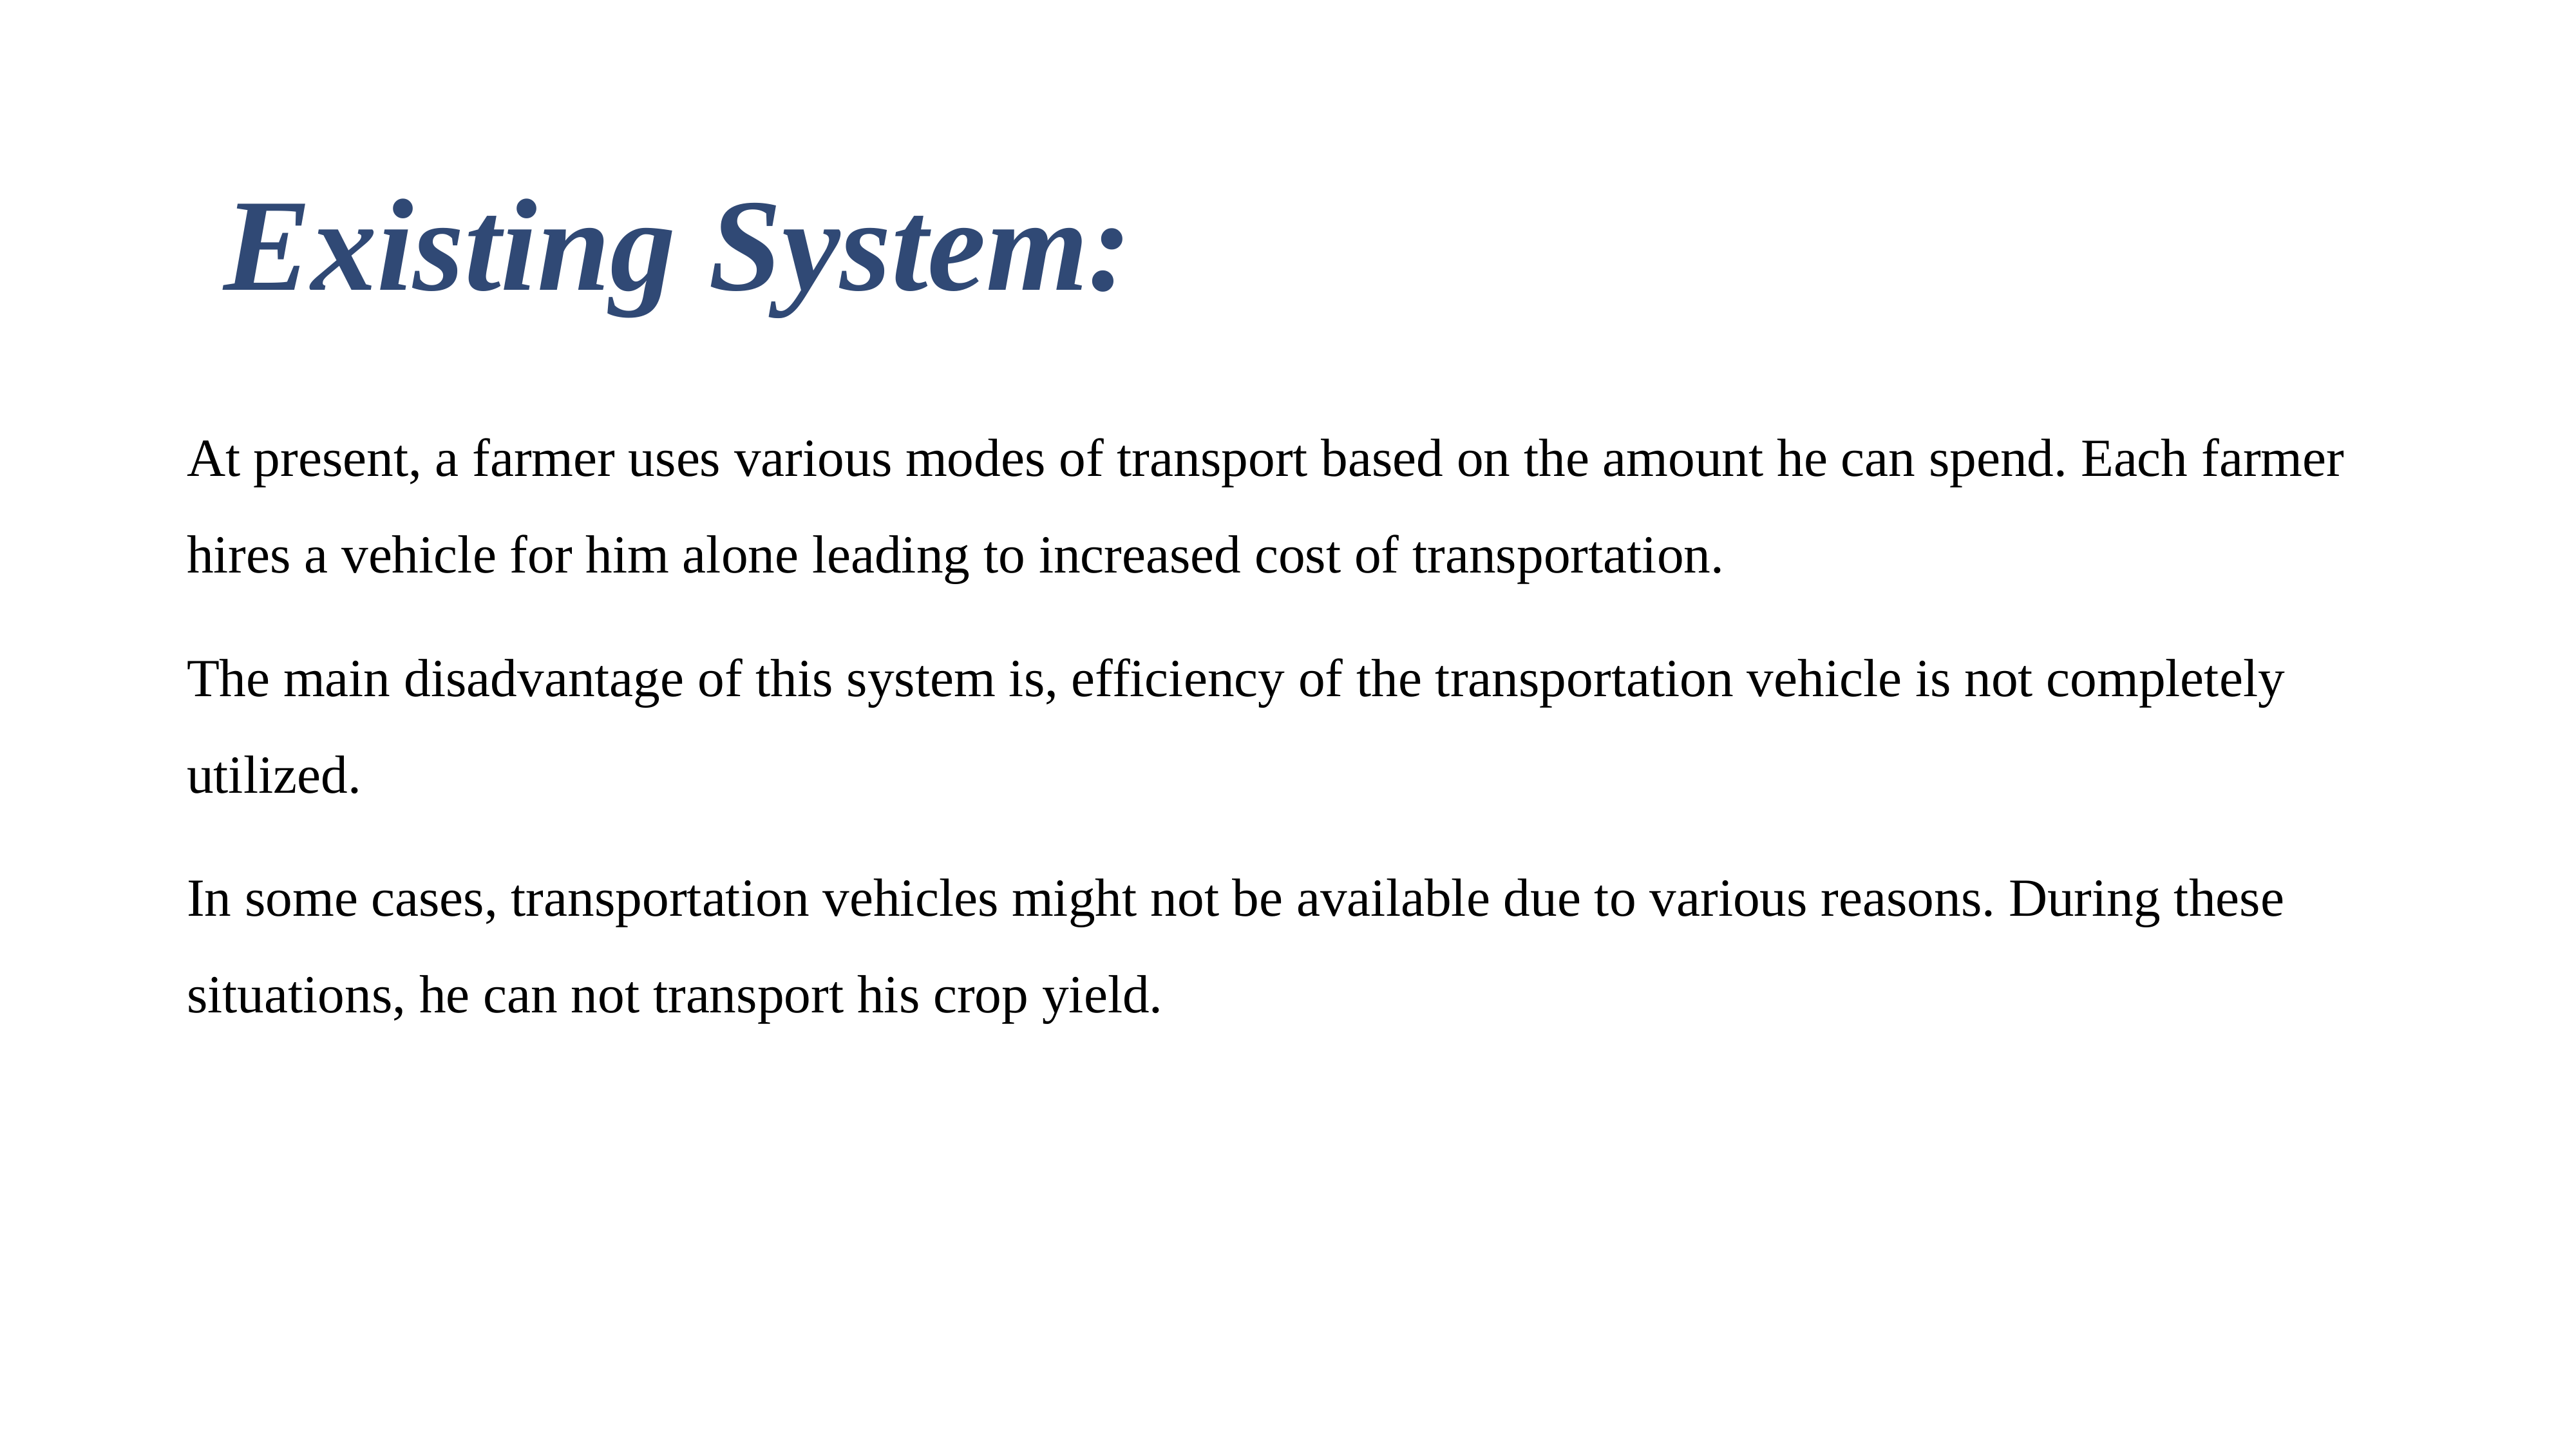

Existing System:
At present, a farmer uses various modes of transport based on the amount he can spend. Each farmer hires a vehicle for him alone leading to increased cost of transportation.
The main disadvantage of this system is, efficiency of the transportation vehicle is not completely utilized.
In some cases, transportation vehicles might not be available due to various reasons. During these situations, he can not transport his crop yield.